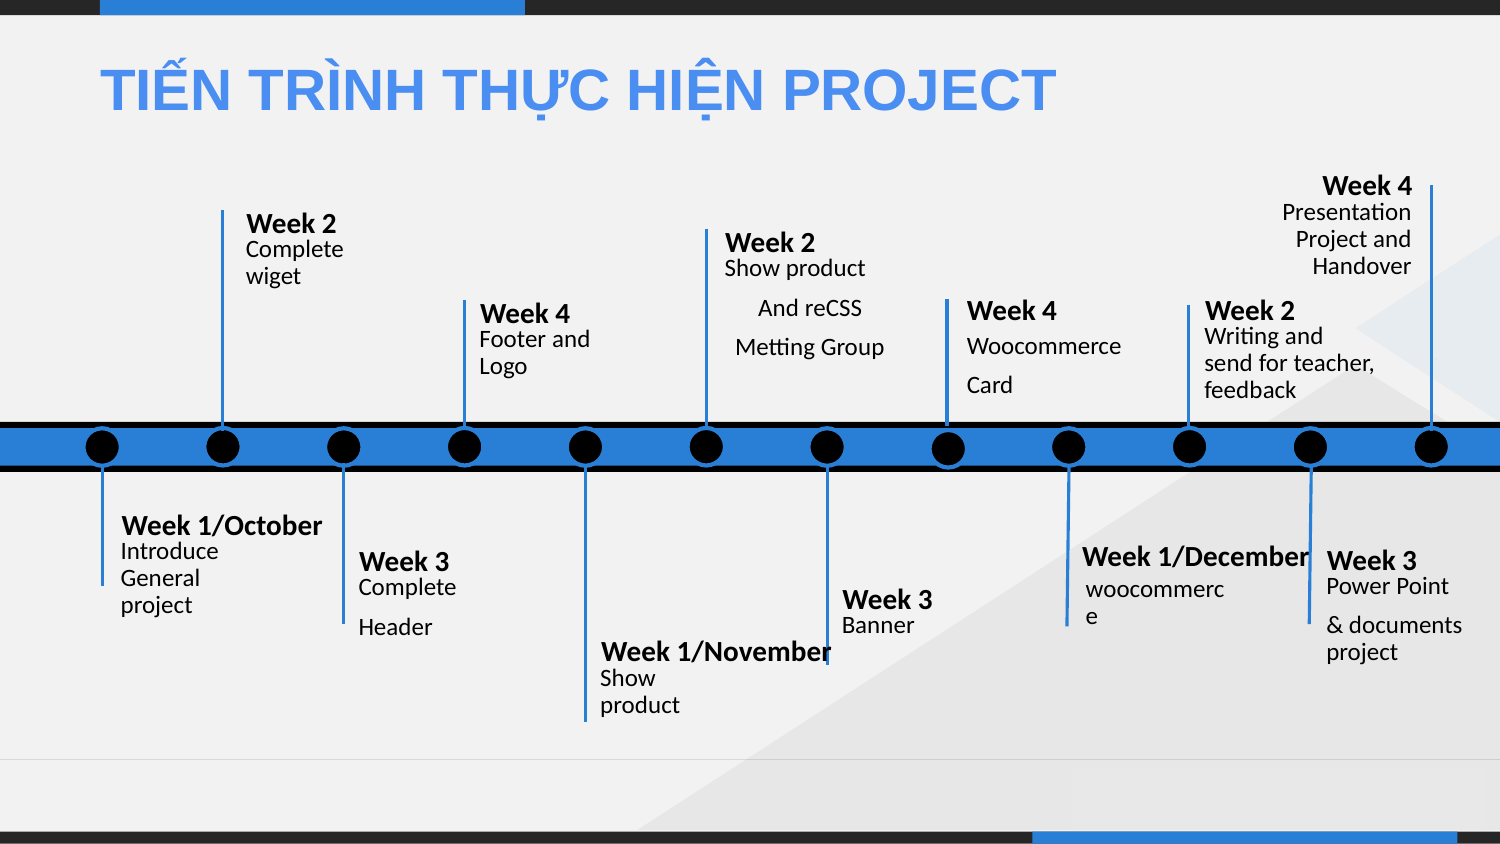

# TIẾN TRÌNH THỰC HIỆN PROJECT
Week 4

Presentation Project and Handover
Week 2

Week 2

Complete wiget
Show product
And reCSS
Metting Group
Week 2

Week 4

Week 4

Writing and send for teacher, feedback
Footer and Logo
Woocommerce
Card

Week 1/October
Week 1/December

Introduce General project
Week 3

Week 3

Power Point
& documents project
Complete
Header
woocommerce
Week 3

Banner
Week 1/November

Show product